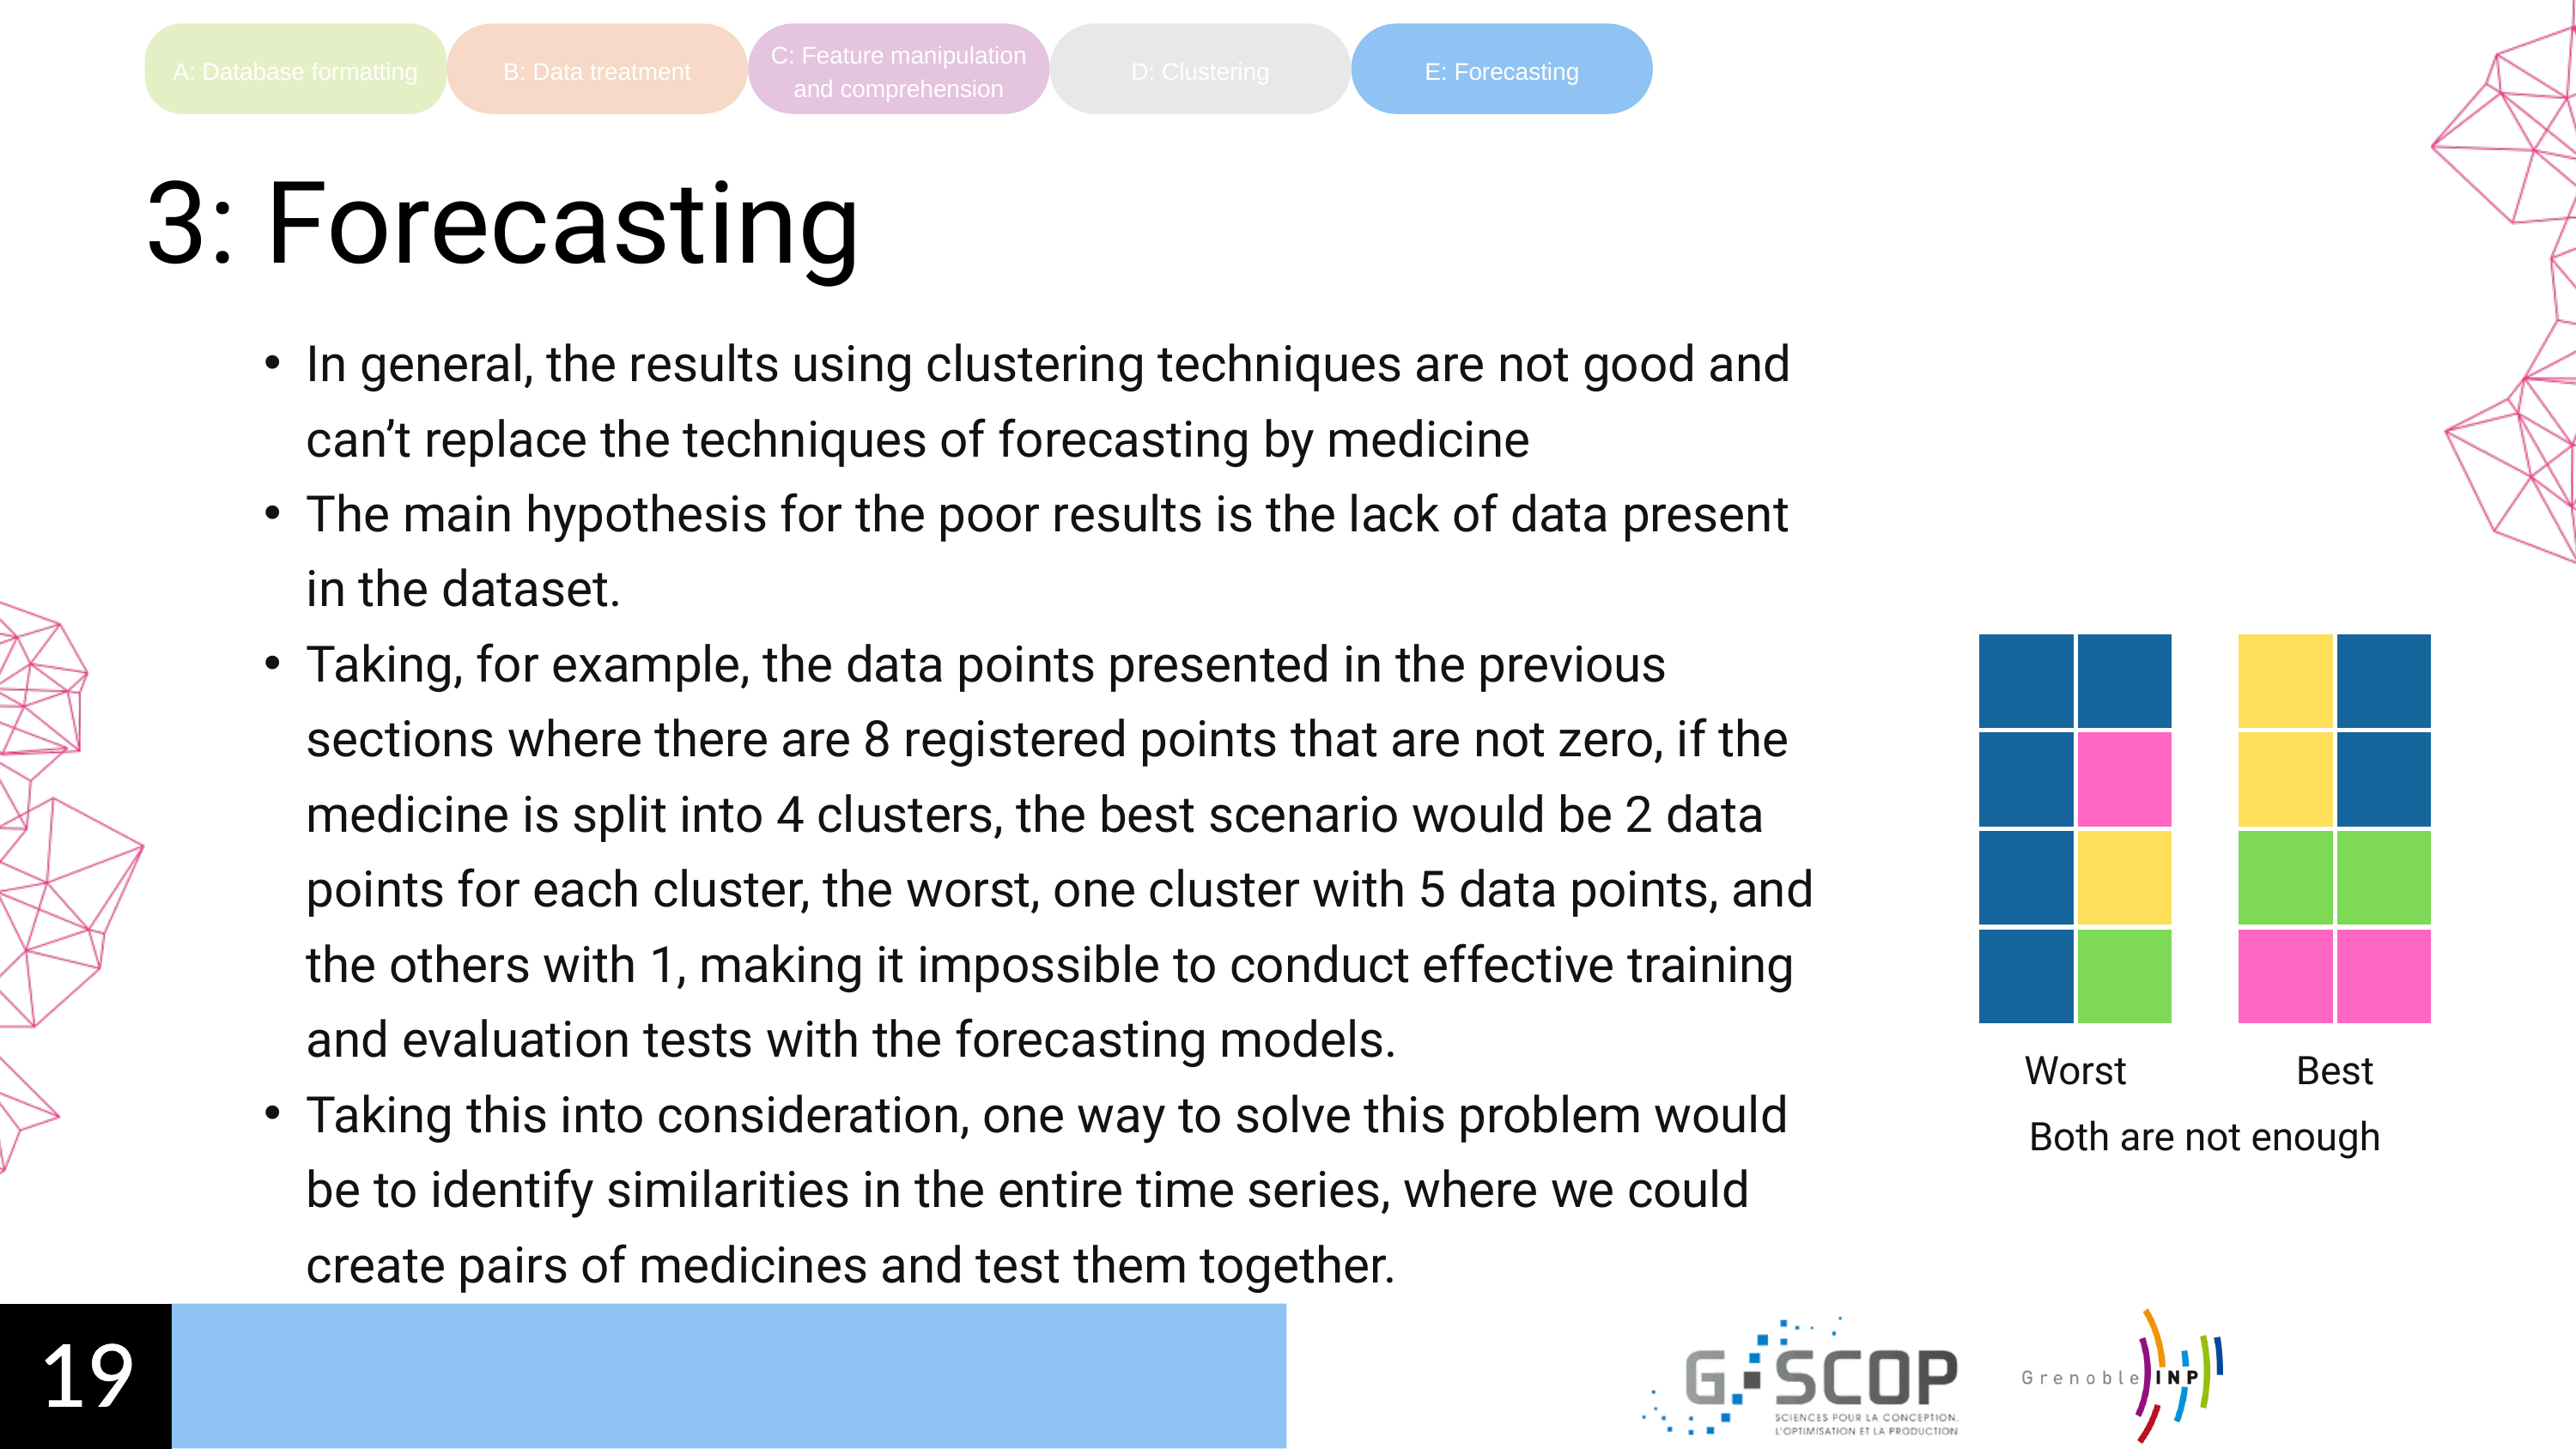

C: Feature manipulation and comprehension
A: Database formatting
B: Data treatment
D: Clustering
E: Forecasting
3: Forecasting
In general, the results using clustering techniques are not good and can’t replace the techniques of forecasting by medicine
The main hypothesis for the poor results is the lack of data present in the dataset.
Taking, for example, the data points presented in the previous sections where there are 8 registered points that are not zero, if the medicine is split into 4 clusters, the best scenario would be 2 data points for each cluster, the worst, one cluster with 5 data points, and the others with 1, making it impossible to conduct effective training and evaluation tests with the forecasting models.
Taking this into consideration, one way to solve this problem would be to identify similarities in the entire time series, where we could create pairs of medicines and test them together.

1

2

3

4

5

6

7

8

1

2

3

4

5

6

7

8
Worst
Best
Both are not enough
19